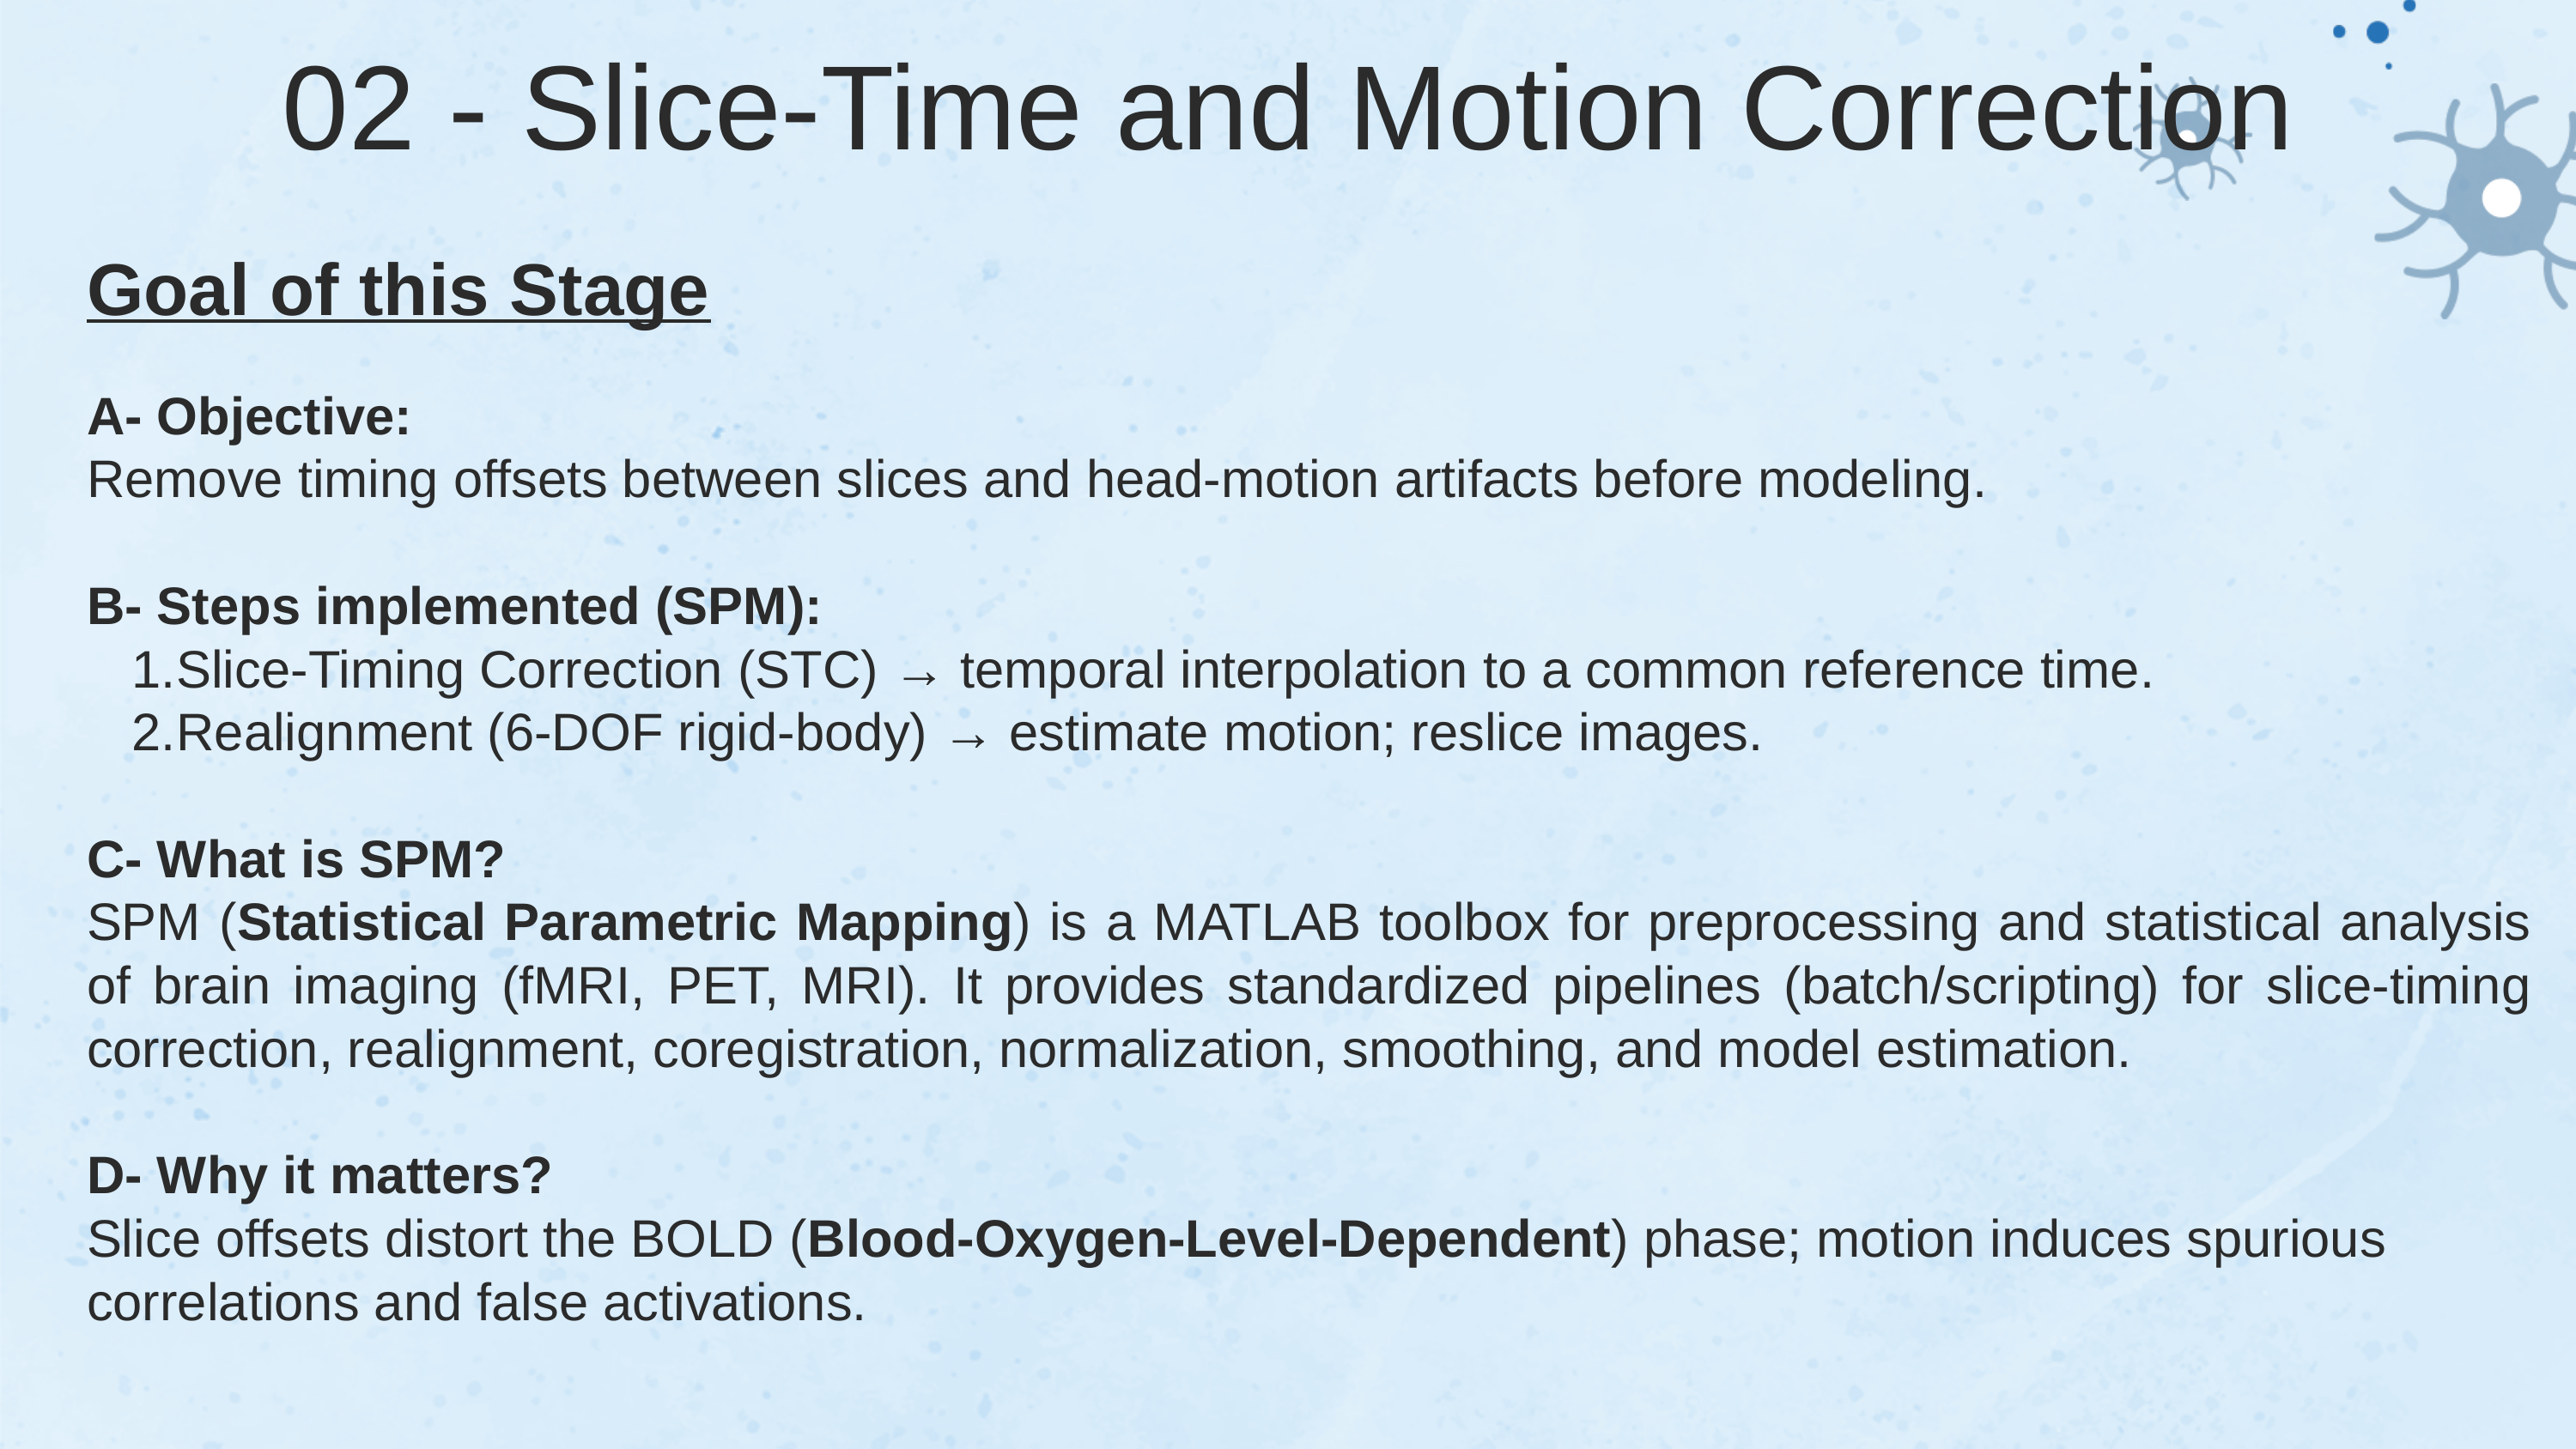

02 - Slice-Time and Motion Correction

Goal of this Stage

A- Objective:
Remove timing offsets between slices and head-motion artifacts before modeling.

B- Steps implemented (SPM):
Slice-Timing Correction (STC) → temporal interpolation to a common reference time.
Realignment (6-DOF rigid-body) → estimate motion; reslice images.

C- What is SPM?
SPM (Statistical Parametric Mapping) is a MATLAB toolbox for preprocessing and statistical analysis of brain imaging (fMRI, PET, MRI). It provides standardized pipelines (batch/scripting) for slice-timing correction, realignment, coregistration, normalization, smoothing, and model estimation.

D- Why it matters?
Slice offsets distort the BOLD (Blood-Oxygen-Level-Dependent) phase; motion induces spurious correlations and false activations.